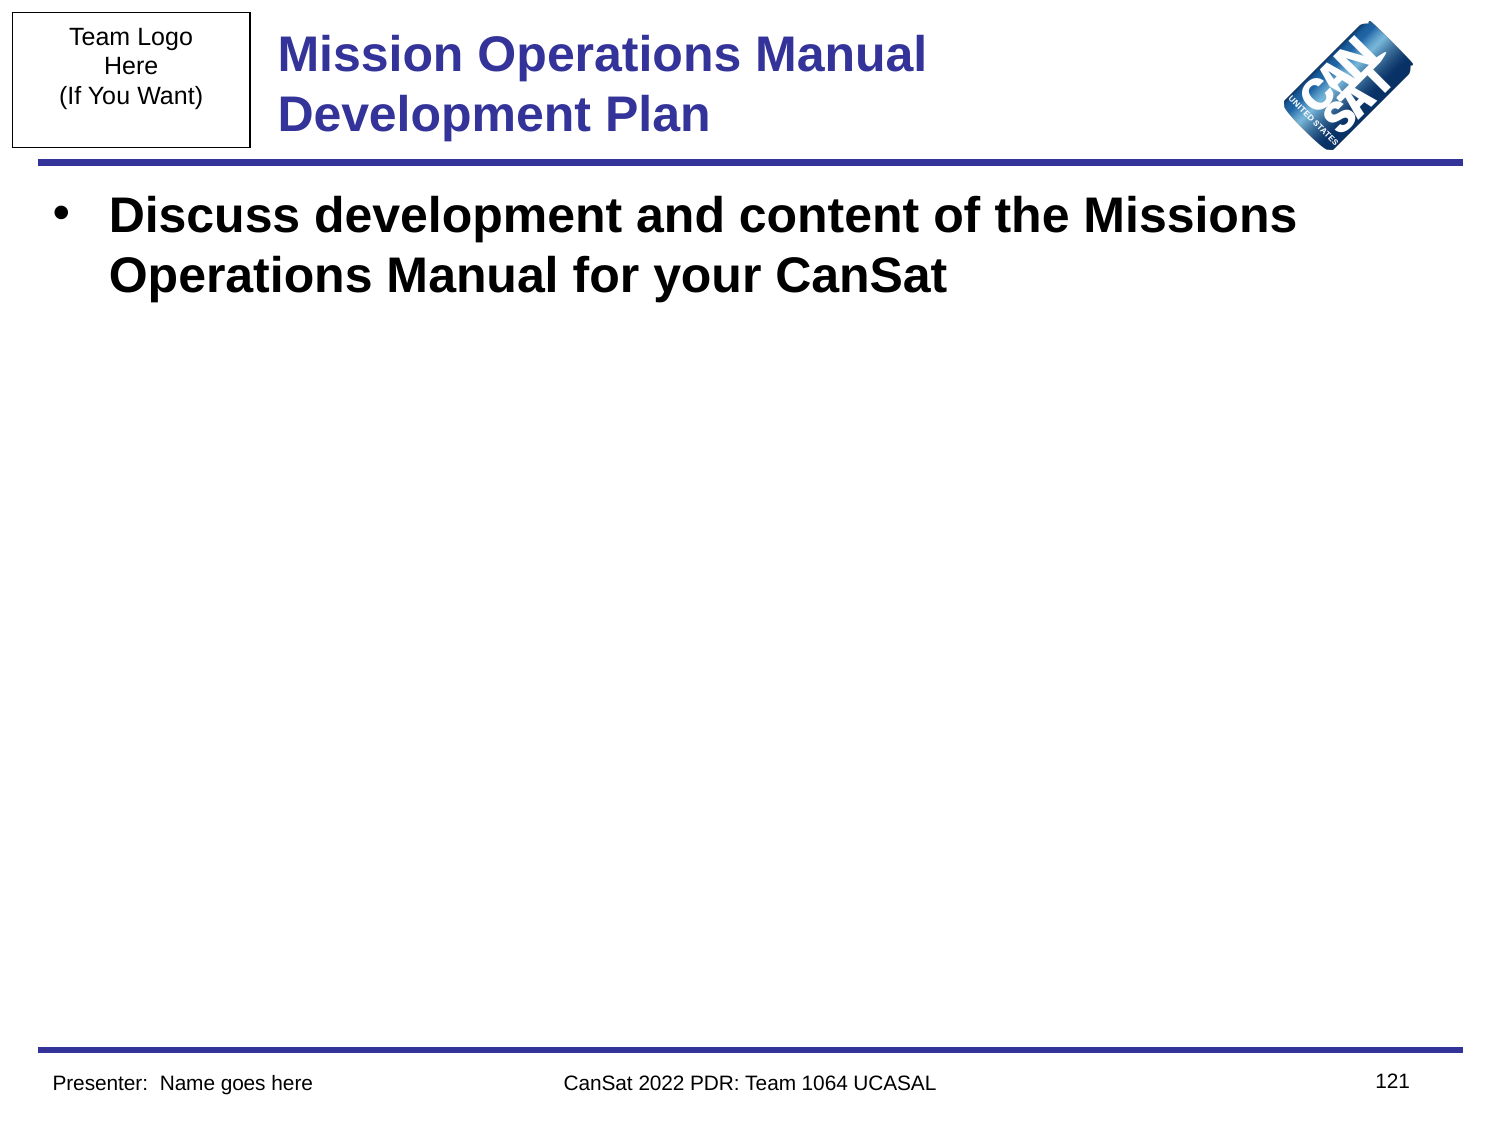

# Mission Operations Manual Development Plan
Discuss development and content of the Missions Operations Manual for your CanSat
121
Presenter:  Name goes here
CanSat 2022 PDR: Team 1064 UCASAL